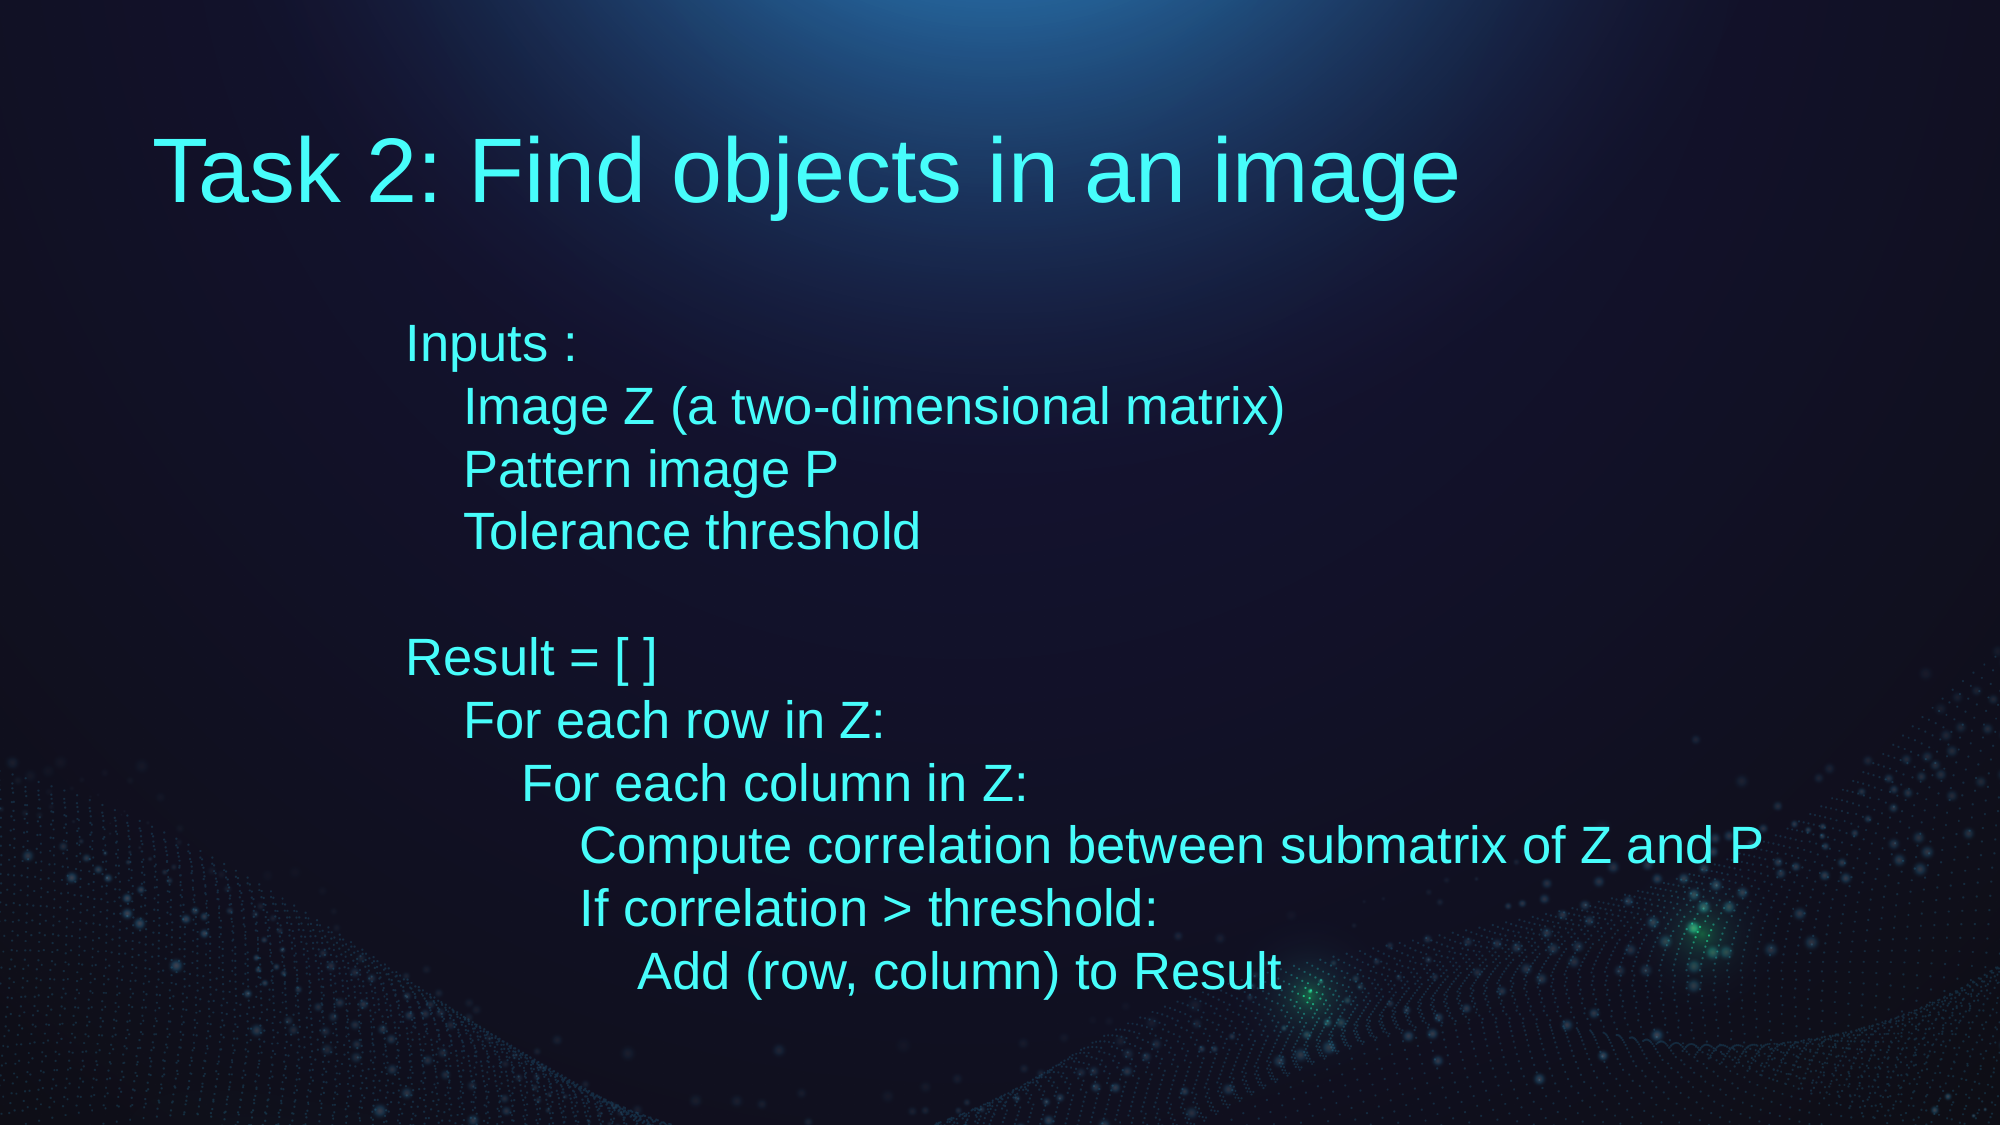

# Task 2: Find objects in an image
Inputs :
    Image Z (a two-dimensional matrix)
    Pattern image P
    Tolerance threshold

Result = [ ]
    For each row in Z:
        For each column in Z:
            Compute correlation between submatrix of Z and P
            If correlation > threshold:
                Add (row, column) to Result